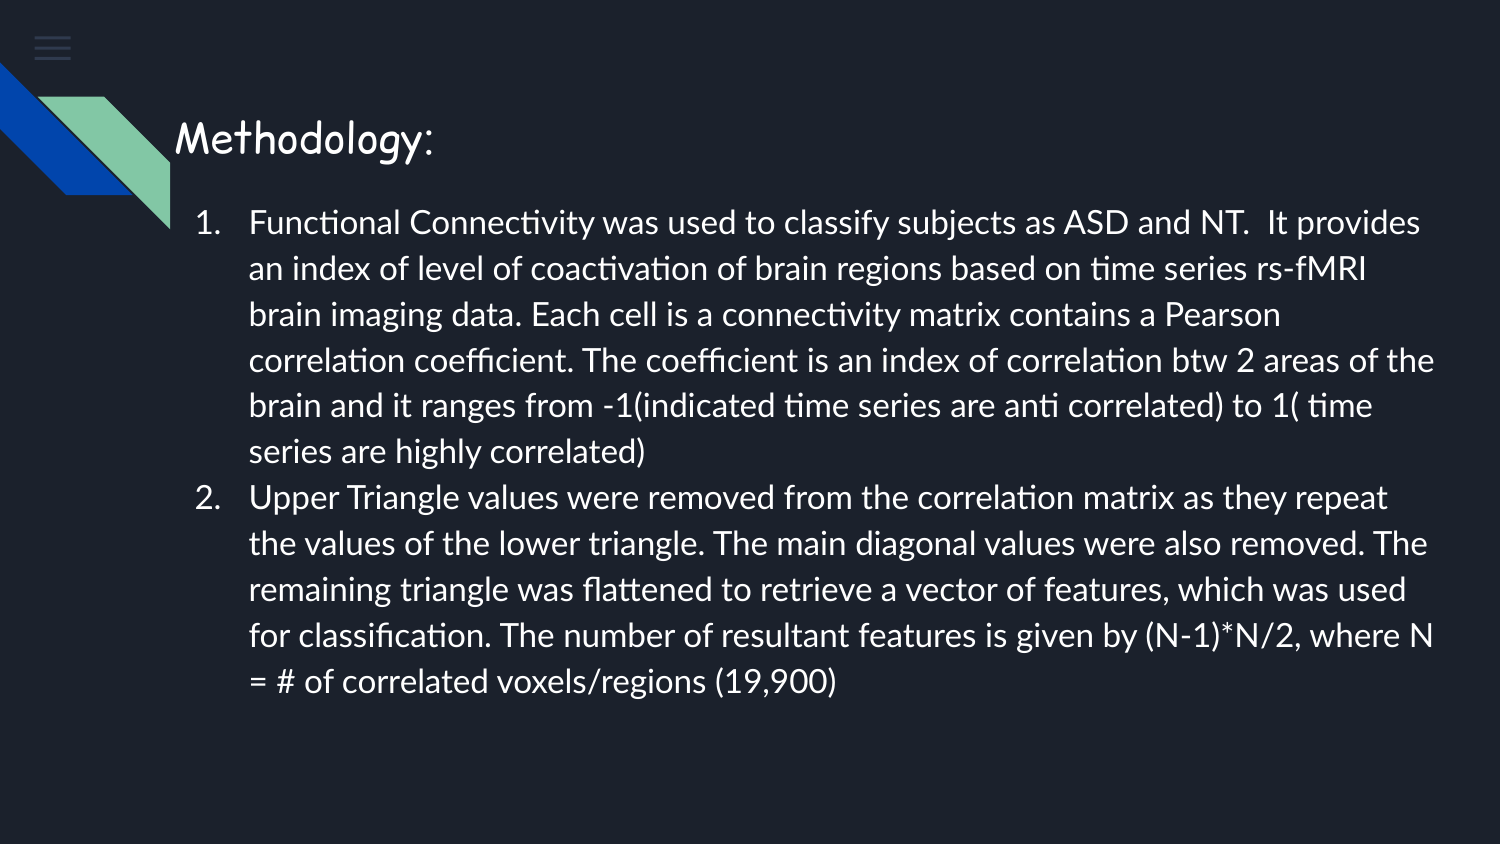

Methodology:
Functional Connectivity was used to classify subjects as ASD and NT.  It provides an index of level of coactivation of brain regions based on time series rs-fMRI brain imaging data. Each cell is a connectivity matrix contains a Pearson correlation coefficient. The coefficient is an index of correlation btw 2 areas of the brain and it ranges from -1(indicated time series are anti correlated) to 1( time series are highly correlated)
Upper Triangle values were removed from the correlation matrix as they repeat the values of the lower triangle. The main diagonal values were also removed. The remaining triangle was flattened to retrieve a vector of features, which was used for classification. The number of resultant features is given by (N-1)*N/2, where N = # of correlated voxels/regions (19,900)